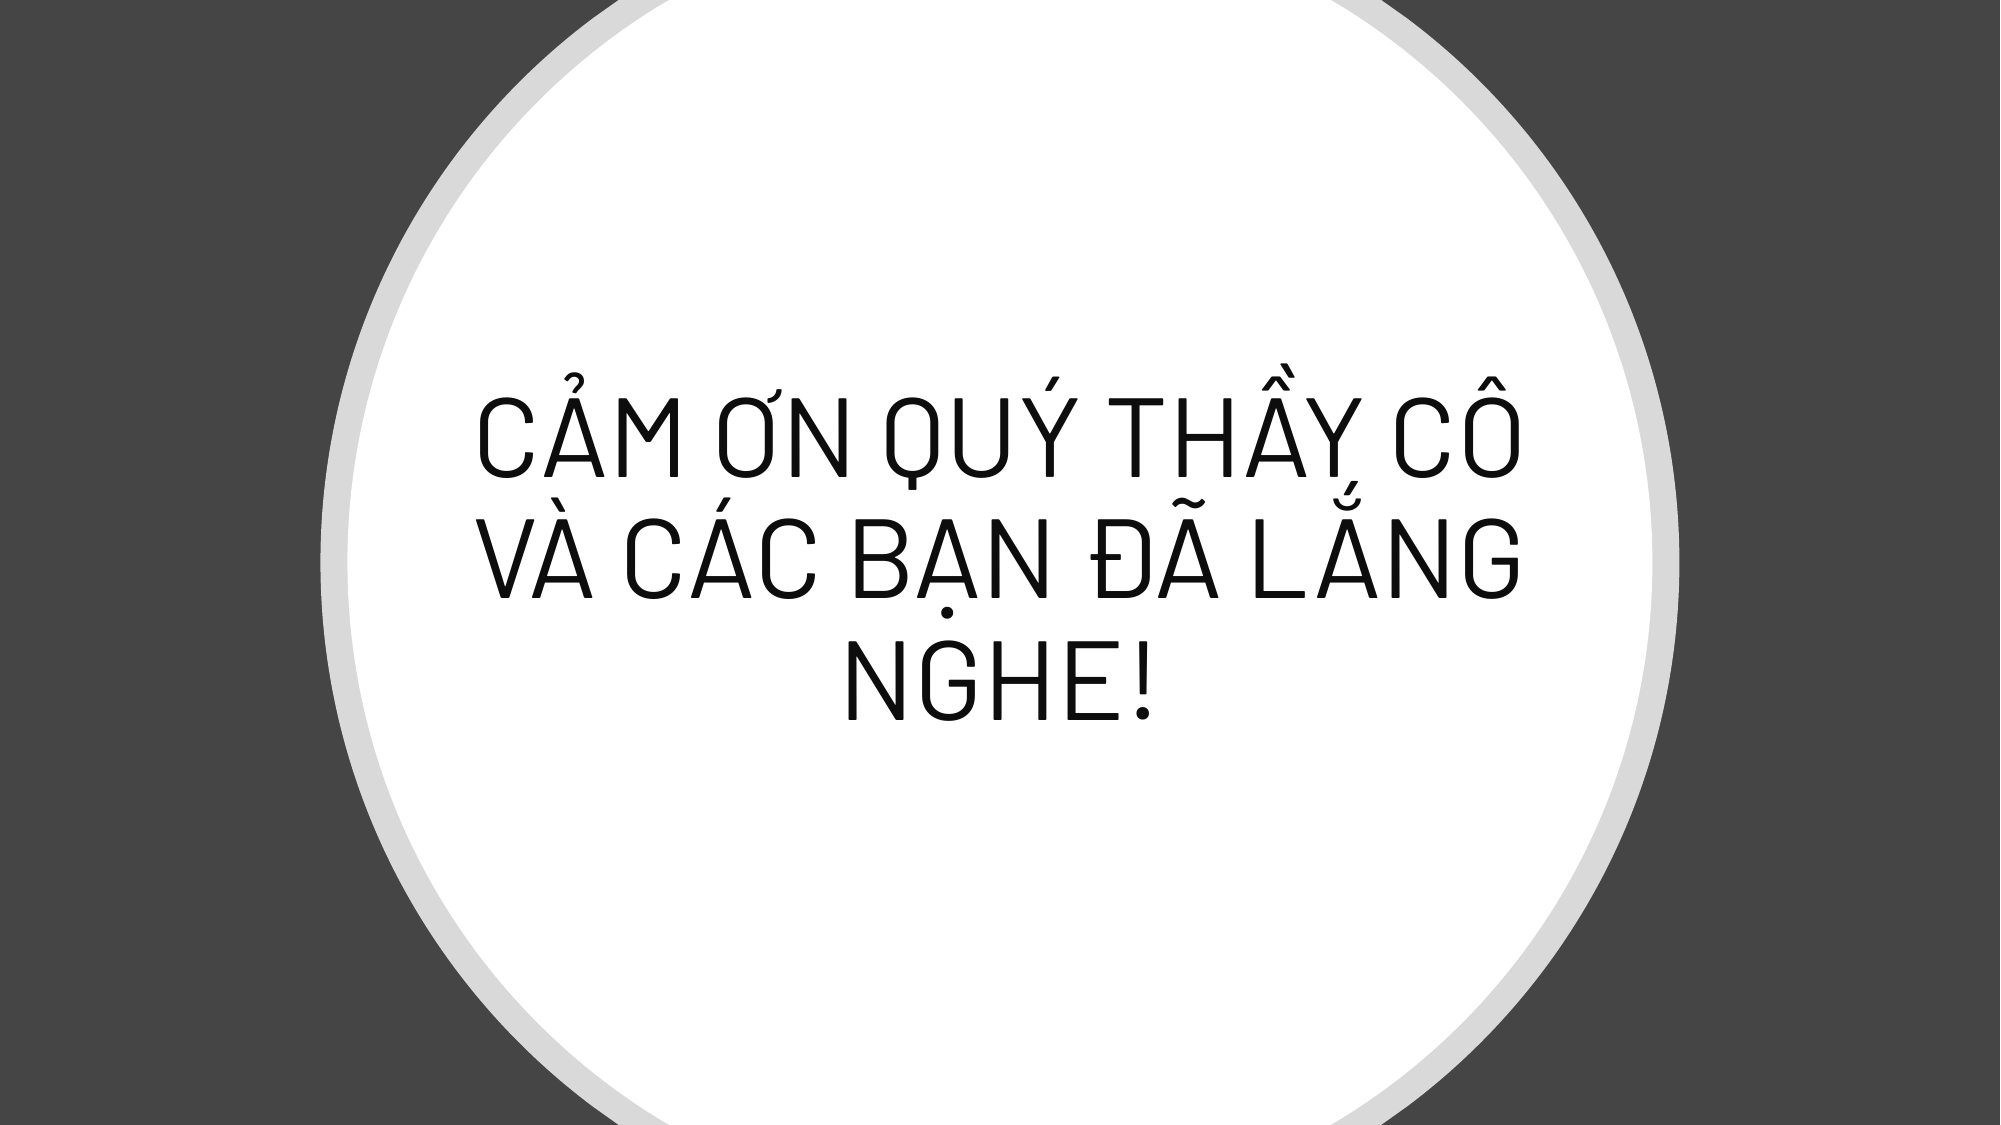

# CẢM ƠN QUÝ THẦY CÔ VÀ CÁC BẠN ĐÃ LẮNG NGHE!